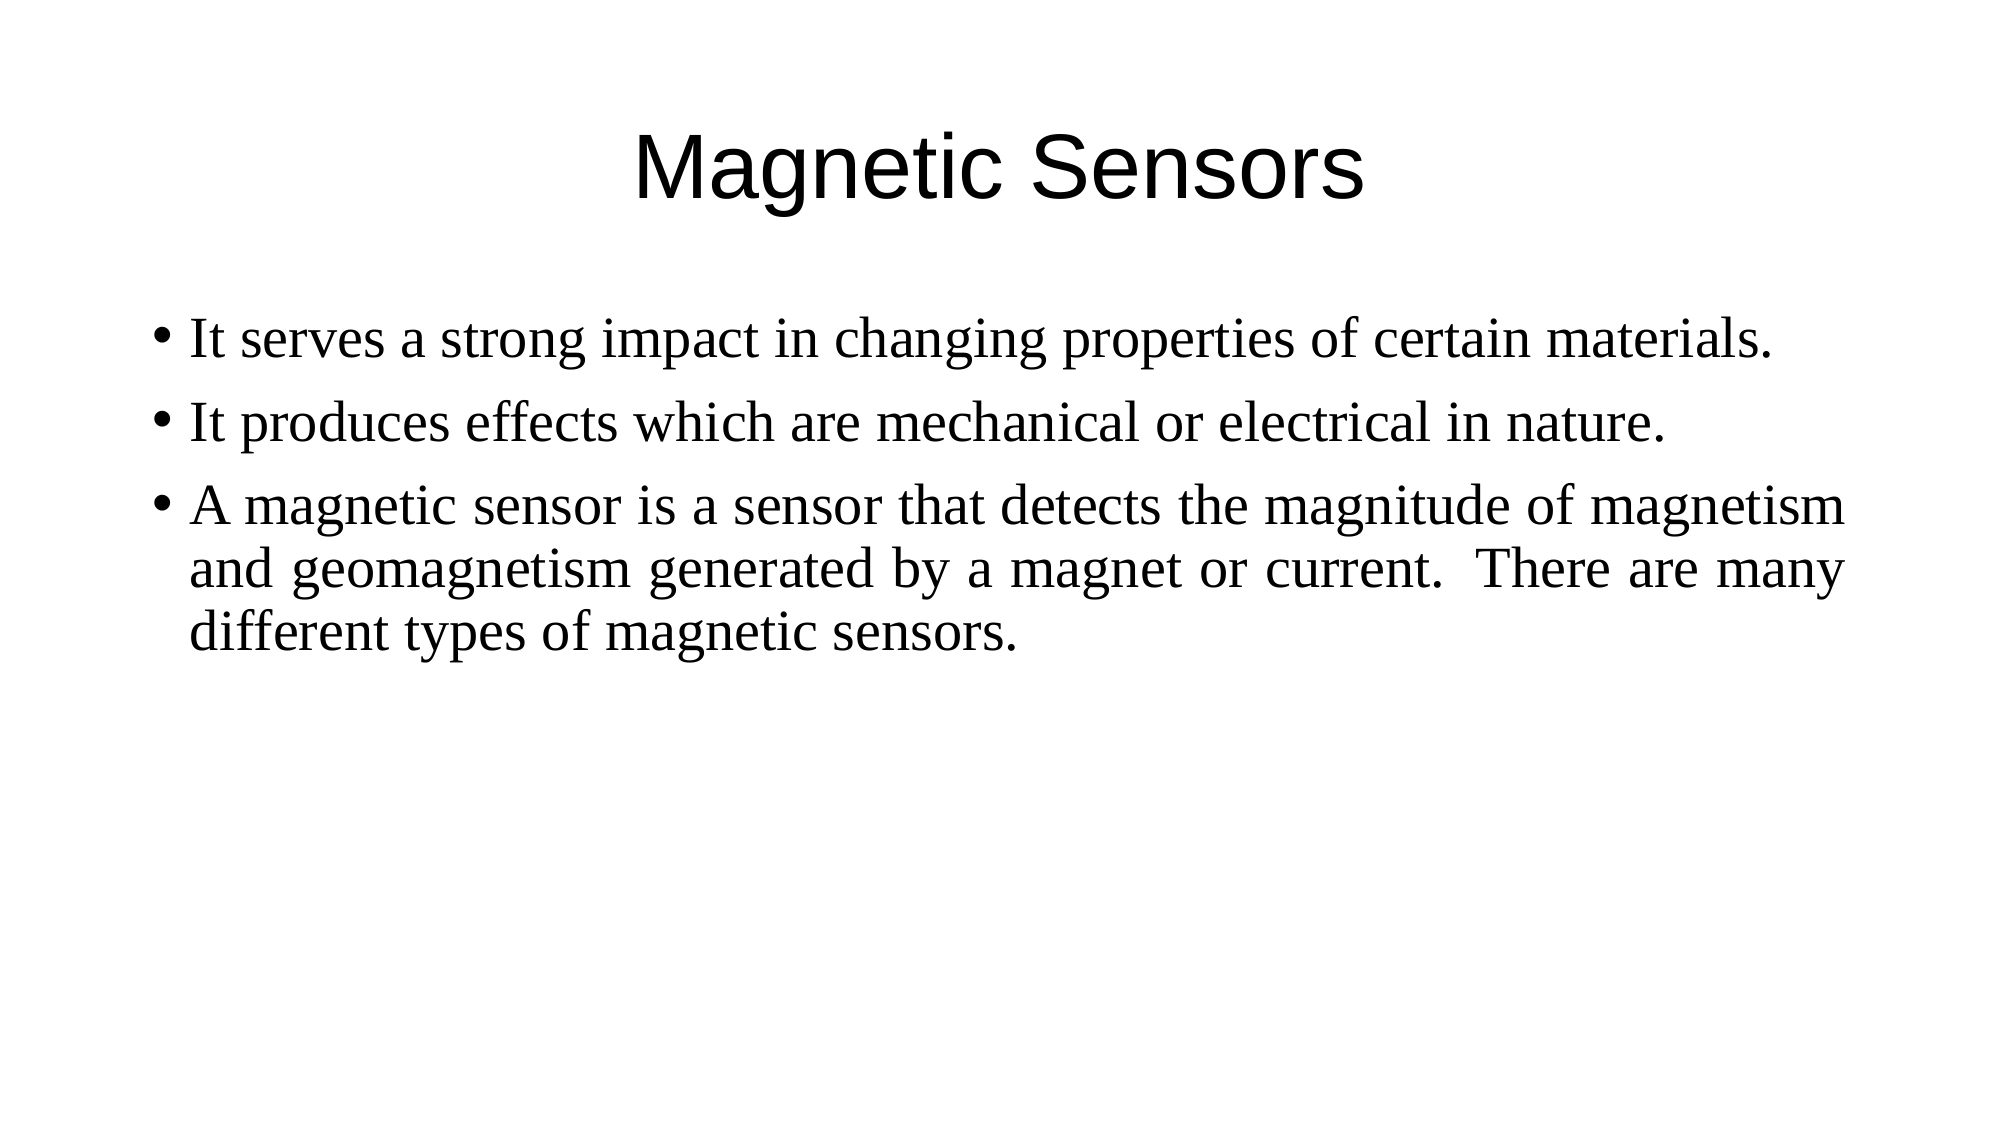

# Magnetic Sensors
It serves a strong impact in changing properties of certain materials.
It produces effects which are mechanical or electrical in nature.
A magnetic sensor is a sensor that detects the magnitude of magnetism and geomagnetism generated by a magnet or current.  There are many different types of magnetic sensors.